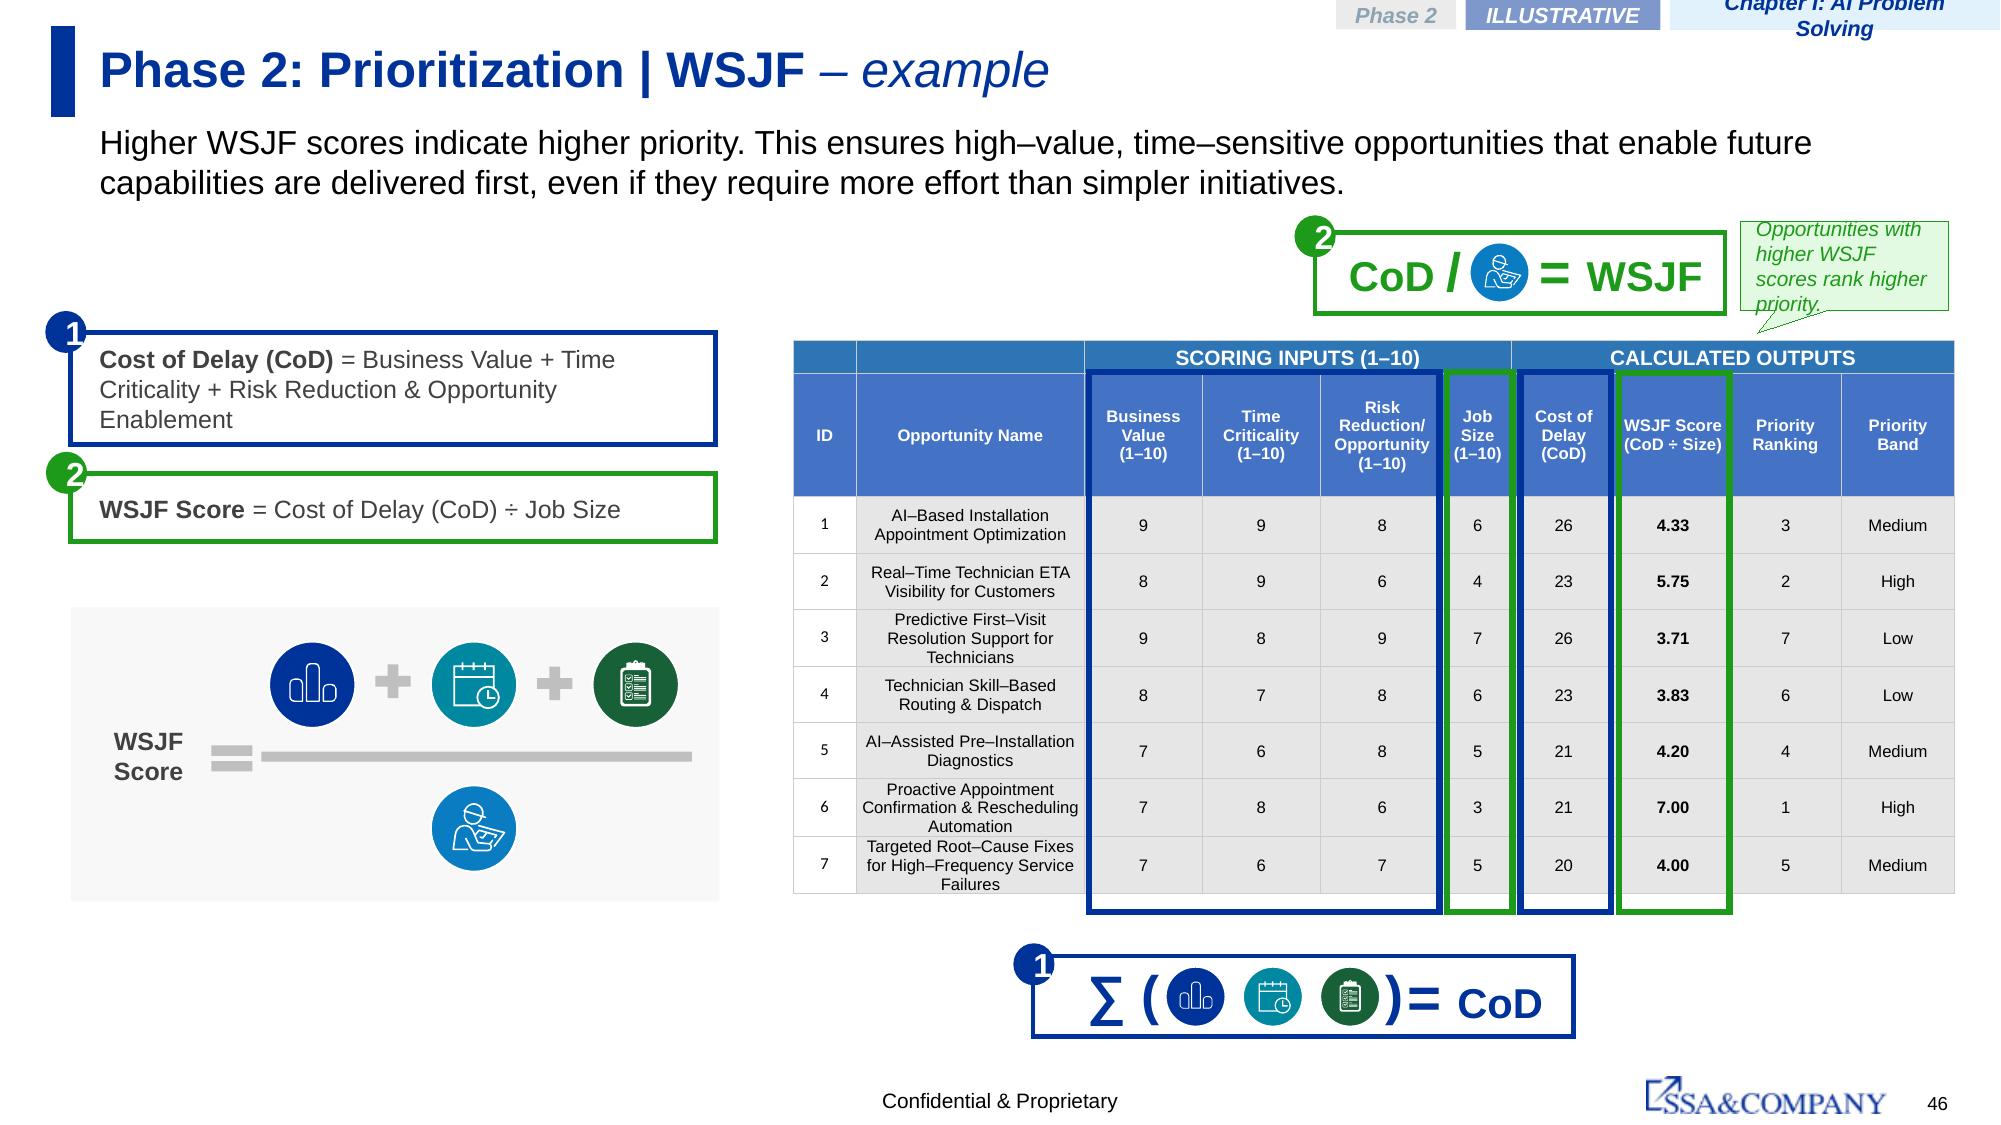

ILLUSTRATIVE
Chapter I: AI Problem Solving
Phase 2
# Phase 2: Prioritization | WSJF – example
Higher WSJF scores indicate higher priority. This ensures high–value, time–sensitive opportunities that enable future capabilities are delivered first, even if they require more effort than simpler initiatives.
2
Opportunities with higher WSJF scores rank higher priority.
= WSJF
CoD /

1

Cost of Delay (CoD) = Business Value + Time Criticality + Risk Reduction & Opportunity Enablement

WSJF Score = Cost of Delay (CoD) ÷ Job Size

|  |  | SCORING INPUTS (1–10) |  |  |  | CALCULATED OUTPUTS |  |  |  |
| --- | --- | --- | --- | --- | --- | --- | --- | --- | --- |
| ID | Opportunity Name | Business Value (1–10) | Time Criticality (1–10) | Risk Reduction/ Opportunity (1–10) | Job Size (1–10) | Cost of Delay (CoD) | WSJF Score (CoD ÷ Size) | Priority Ranking | Priority Band |
| 1 | AI–Based Installation Appointment Optimization | 9 | 9 | 8 | 6 | 26 | 4.33 | 3 | Medium |
| 2 | Real–Time Technician ETA Visibility for Customers | 8 | 9 | 6 | 4 | 23 | 5.75 | 2 | High |
| 3 | Predictive First–Visit Resolution Support for Technicians | 9 | 8 | 9 | 7 | 26 | 3.71 | 7 | Low |
| 4 | Technician Skill–Based Routing & Dispatch | 8 | 7 | 8 | 6 | 23 | 3.83 | 6 | Low |
| 5 | AI–Assisted Pre–Installation Diagnostics | 7 | 6 | 8 | 5 | 21 | 4.20 | 4 | Medium |
| 6 | Proactive Appointment Confirmation & Rescheduling Automation | 7 | 8 | 6 | 3 | 21 | 7.00 | 1 | High |
| 7 | Targeted Root–Cause Fixes for High–Frequency Service Failures | 7 | 6 | 7 | 5 | 20 | 4.00 | 5 | Medium |

2

WSJF Score

1
∑ (
 )
= CoD

Confidential & Proprietary